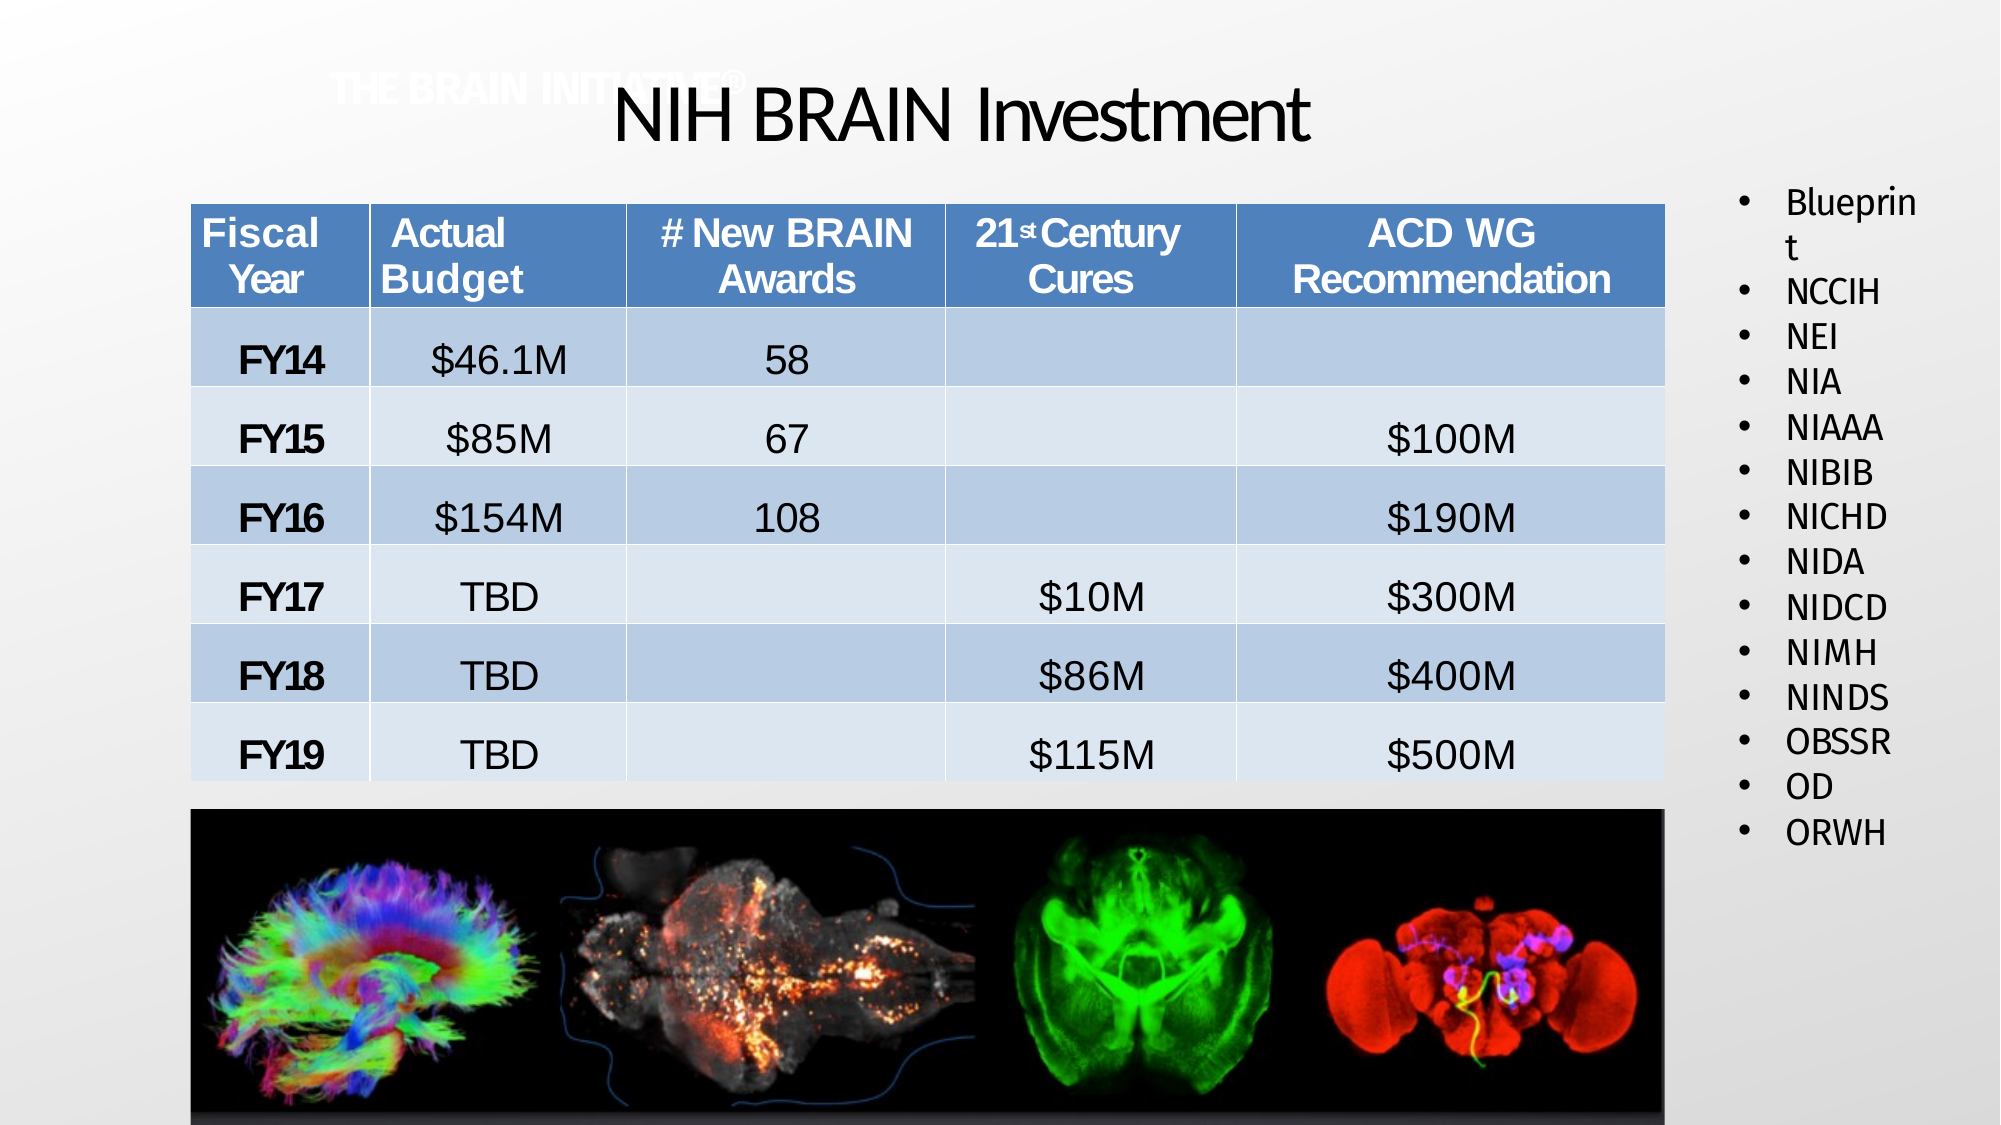

# NIH BRAIN Investment
THE BRAIN INITIATIVE®
Blueprint
NCCIH
NEI
NIA
NIAAA
NIBIB
NICHD
NIDA
NIDCD
NIMH
NINDS
OBSSR
OD
ORWH
| Fiscal Year | Actual Budget | # New BRAIN Awards | 21st Century Cures | ACD WG Recommendation |
| --- | --- | --- | --- | --- |
| FY14 | $46.1M | 58 |  |  |
| FY15 | $85M | 67 |  | $100M |
| FY16 | $154M | 108 |  | $190M |
| FY17 | TBD |  | $10M | $300M |
| FY18 | TBD |  | $86M | $400M |
| FY19 | TBD |  | $115M | $500M |